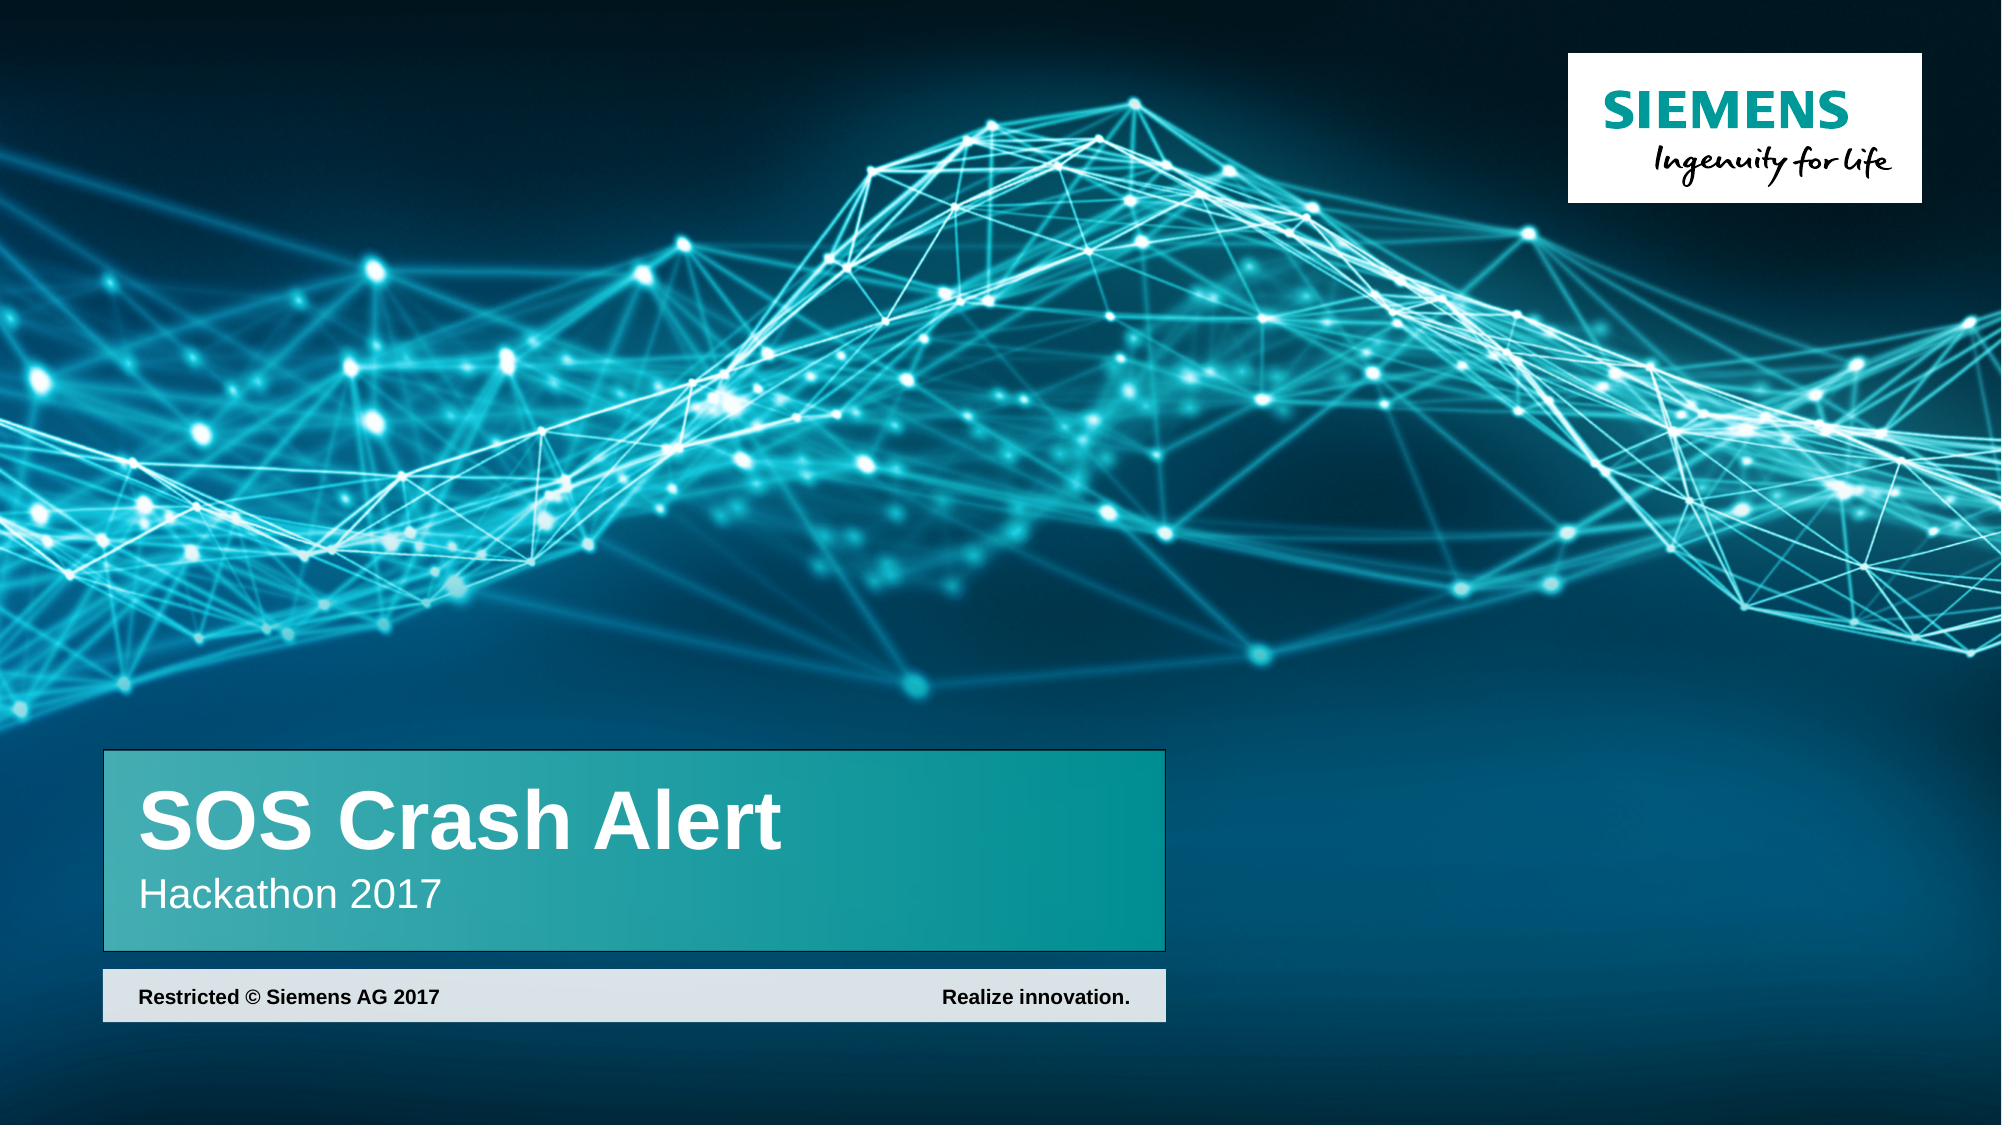

# SOS Crash Alert Hackathon 2017
Realize innovation.
Restricted © Siemens AG 2017